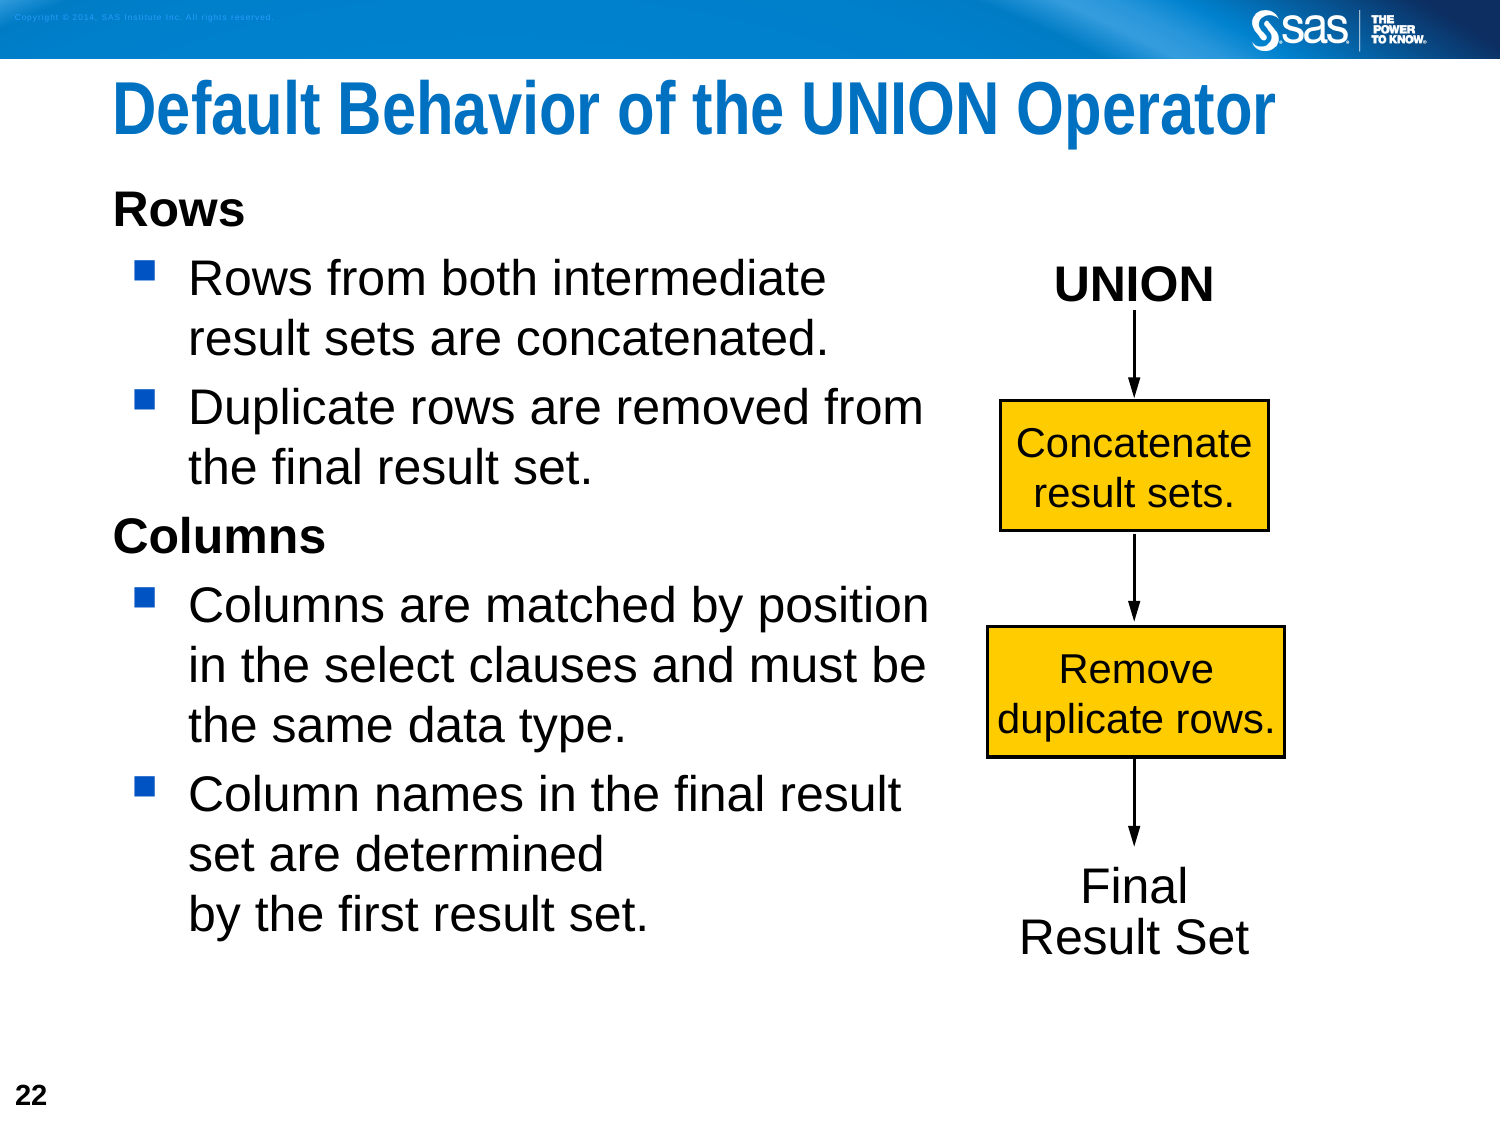

# Default Behavior of the UNION Operator
Rows
Rows from both intermediate result sets are concatenated.
Duplicate rows are removed from the final result set.
Columns
Columns are matched by position in the select clauses and must be the same data type.
Column names in the final result set are determined
by the first result set.

UNION
Concatenate
result sets.
Remove
duplicate rows.
Final
Result Set